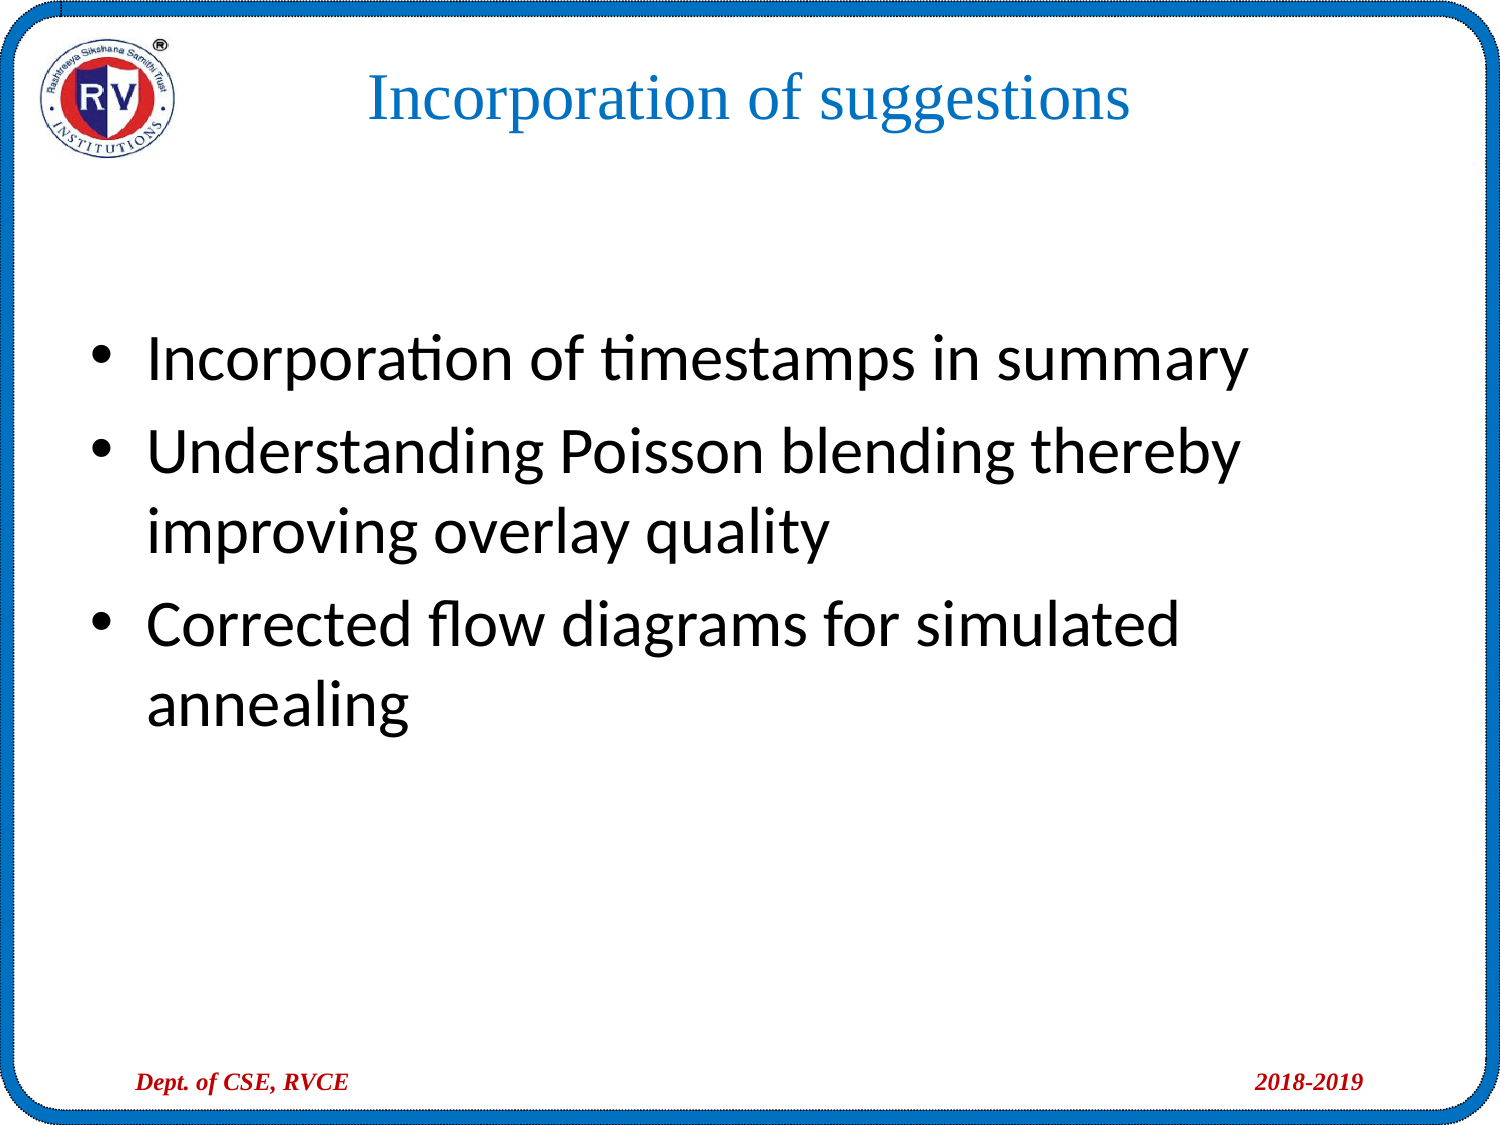

# Incorporation of suggestions
Incorporation of timestamps in summary
Understanding Poisson blending thereby improving overlay quality
Corrected flow diagrams for simulated annealing